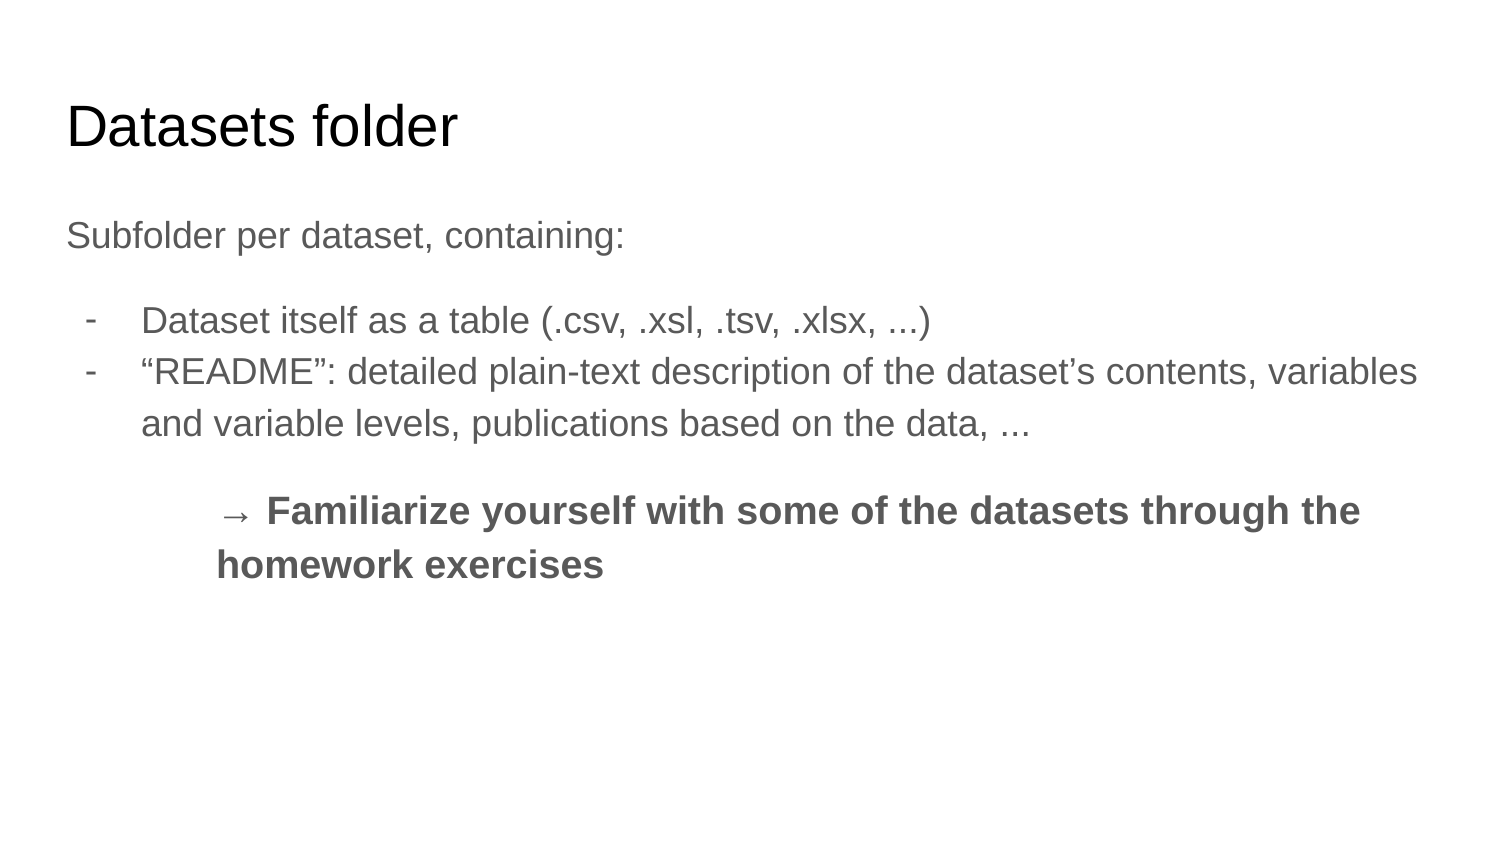

# Datasets folder
Subfolder per dataset, containing:
Dataset itself as a table (.csv, .xsl, .tsv, .xlsx, ...)
“README”: detailed plain-text description of the dataset’s contents, variables and variable levels, publications based on the data, ...
→ Familiarize yourself with some of the datasets through the homework exercises